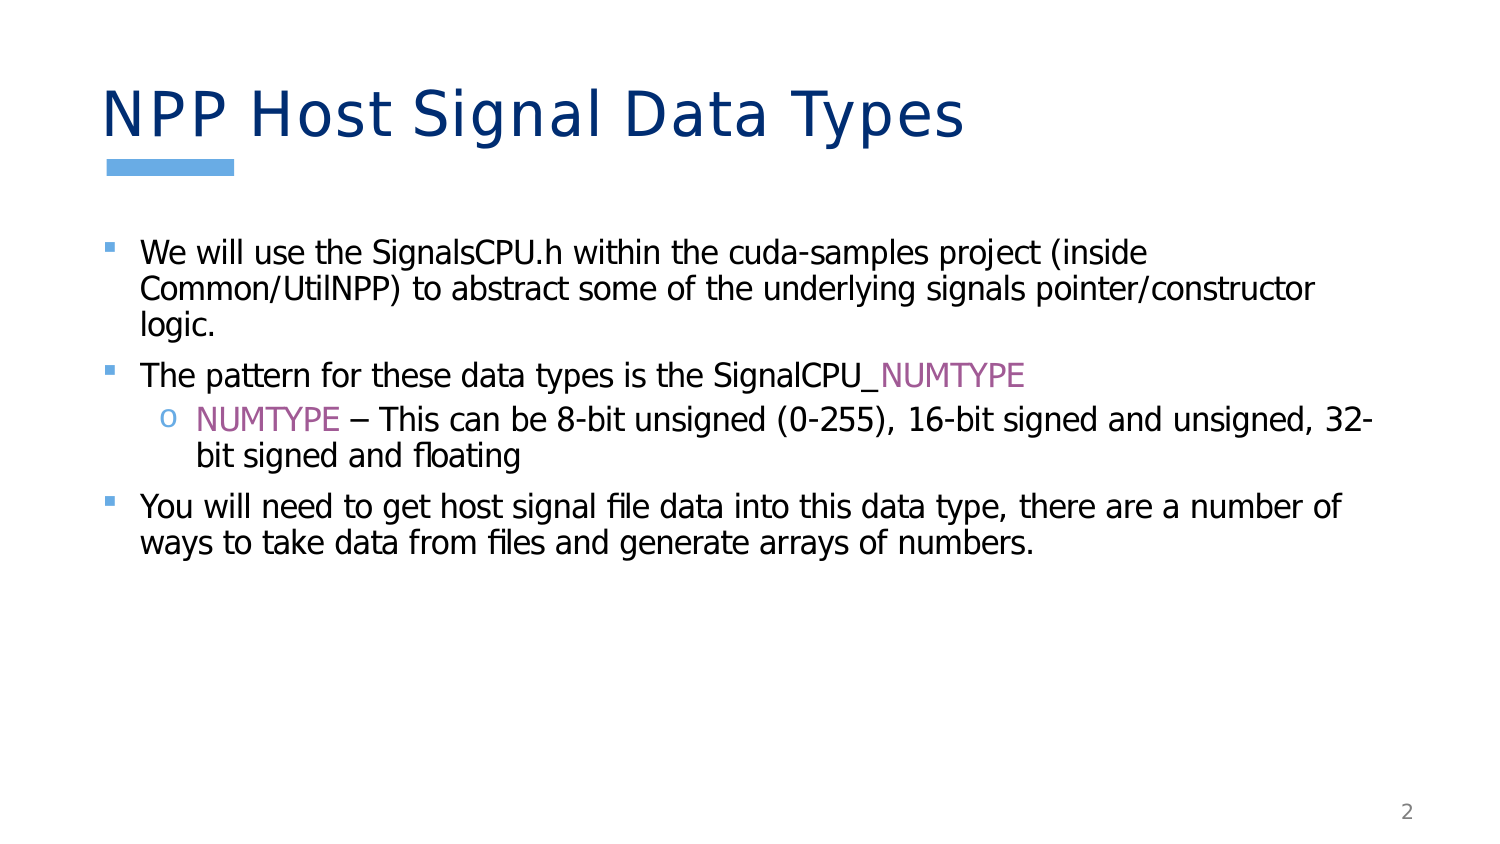

# NPP Host Signal Data Types
We will use the SignalsCPU.h within the cuda-samples project (inside Common/UtilNPP) to abstract some of the underlying signals pointer/constructor logic.
The pattern for these data types is the SignalCPU_NUMTYPE
NUMTYPE – This can be 8-bit unsigned (0-255), 16-bit signed and unsigned, 32-bit signed and floating
You will need to get host signal file data into this data type, there are a number of ways to take data from files and generate arrays of numbers.